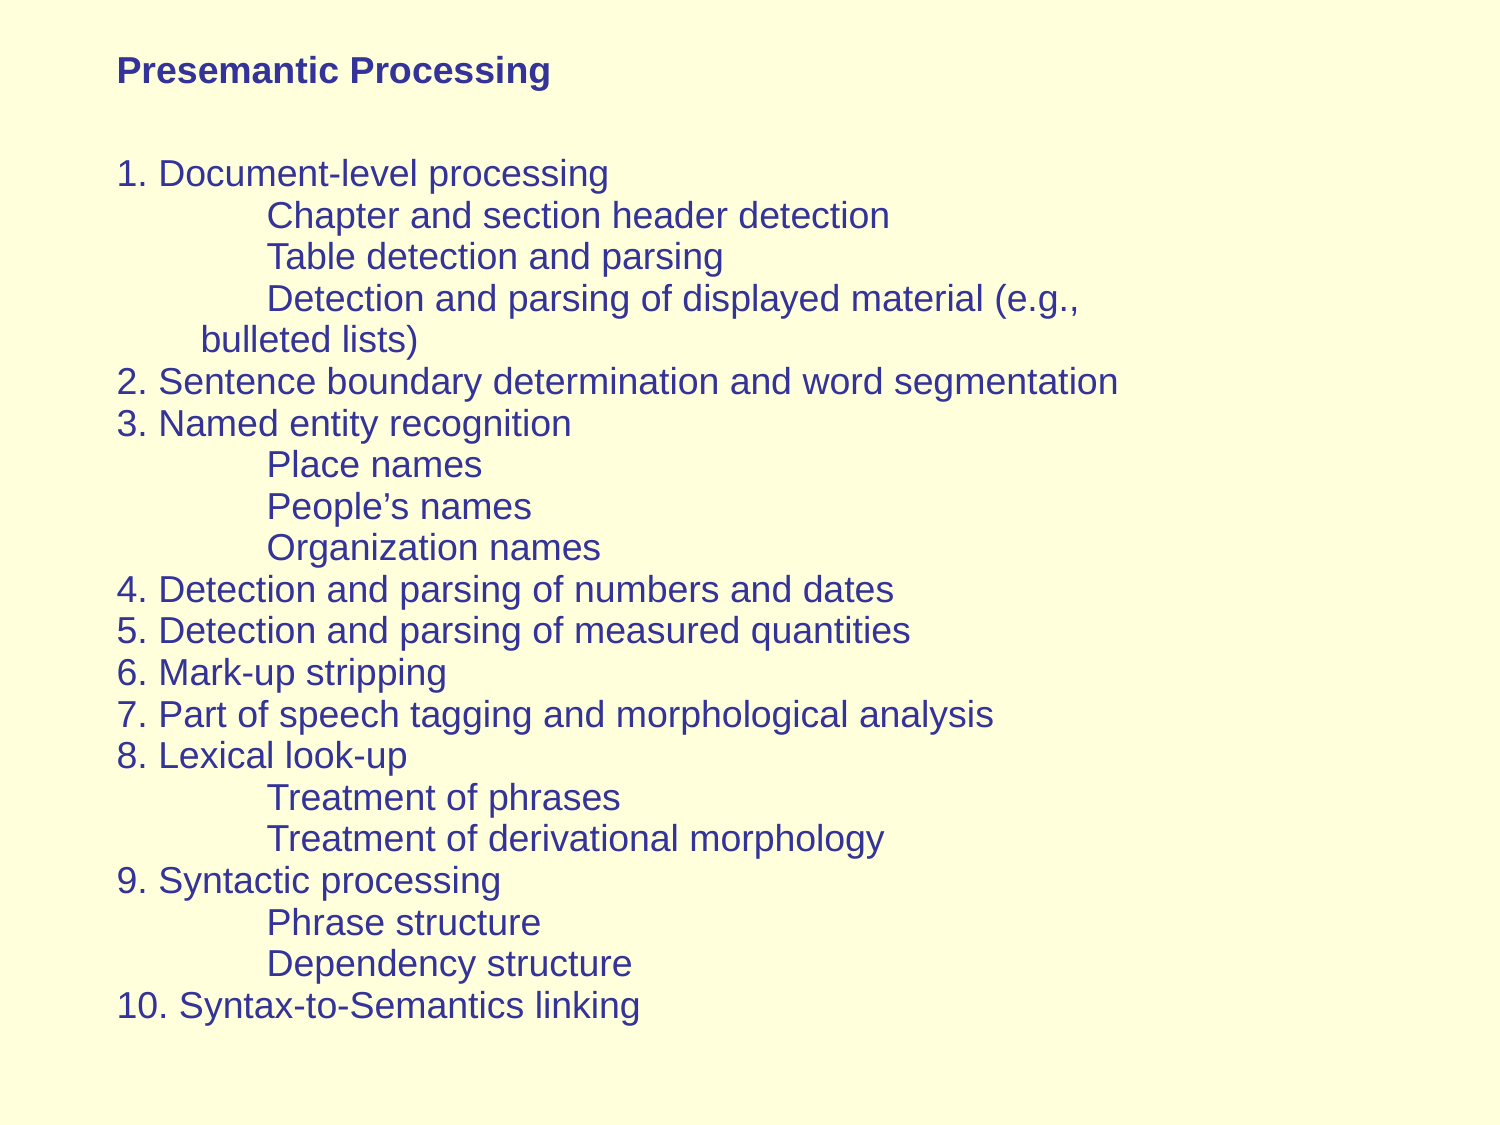

Presemantic Processing

1. Document-level processing
	Chapter and section header detection
	Table detection and parsing
	Detection and parsing of displayed material (e.g.,
        bulleted lists)
2. Sentence boundary determination and word segmentation
3. Named entity recognition
	Place names
	People’s names
	Organization names
4. Detection and parsing of numbers and dates
5. Detection and parsing of measured quantities
6. Mark-up stripping
7. Part of speech tagging and morphological analysis
8. Lexical look-up
	Treatment of phrases
	Treatment of derivational morphology
9. Syntactic processing
	Phrase structure
	Dependency structure
10. Syntax-to-Semantics linking